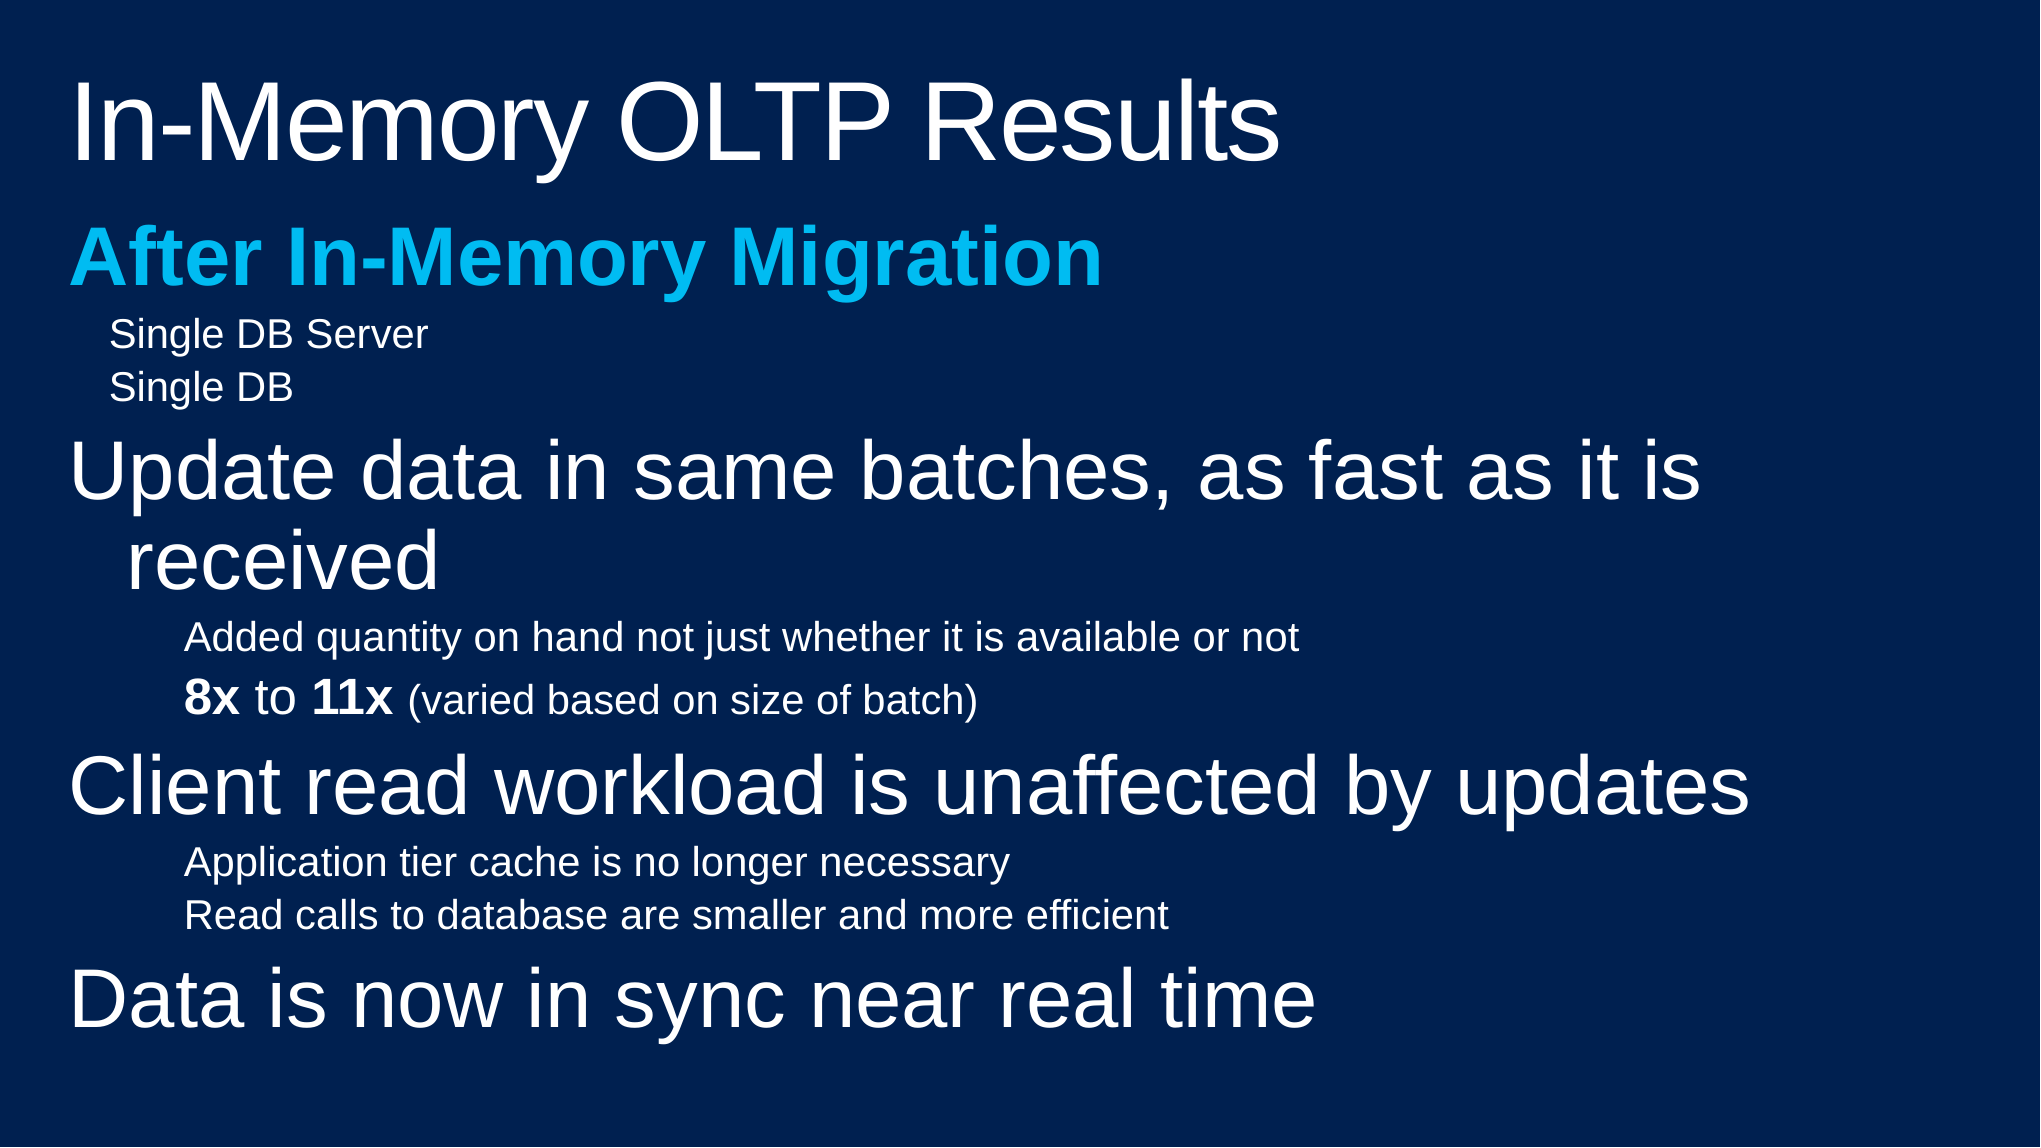

# In-Memory OLTP Results
After In-Memory Migration
Single DB Server
Single DB
Update data in same batches, as fast as it is received
Added quantity on hand not just whether it is available or not
8x to 11x (varied based on size of batch)
Client read workload is unaffected by updates
Application tier cache is no longer necessary
Read calls to database are smaller and more efficient
Data is now in sync near real time